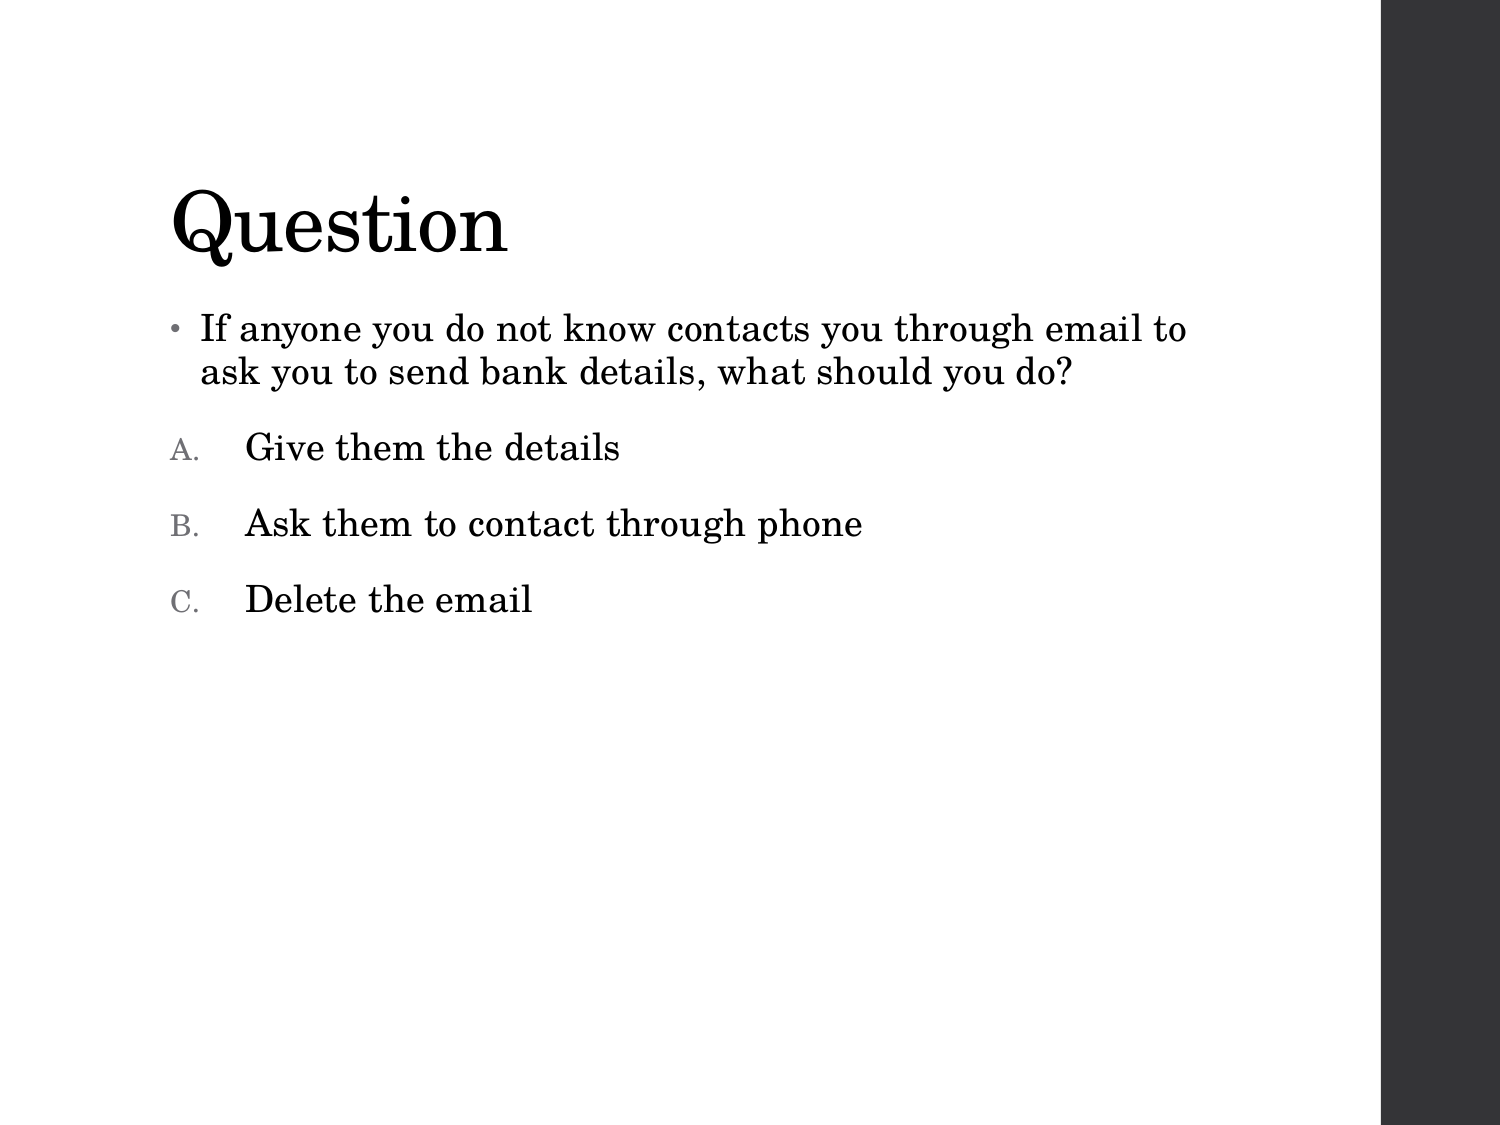

# Question
If anyone you do not know contacts you through email to ask you to send bank details, what should you do?
Give them the details
Ask them to contact through phone
Delete the email